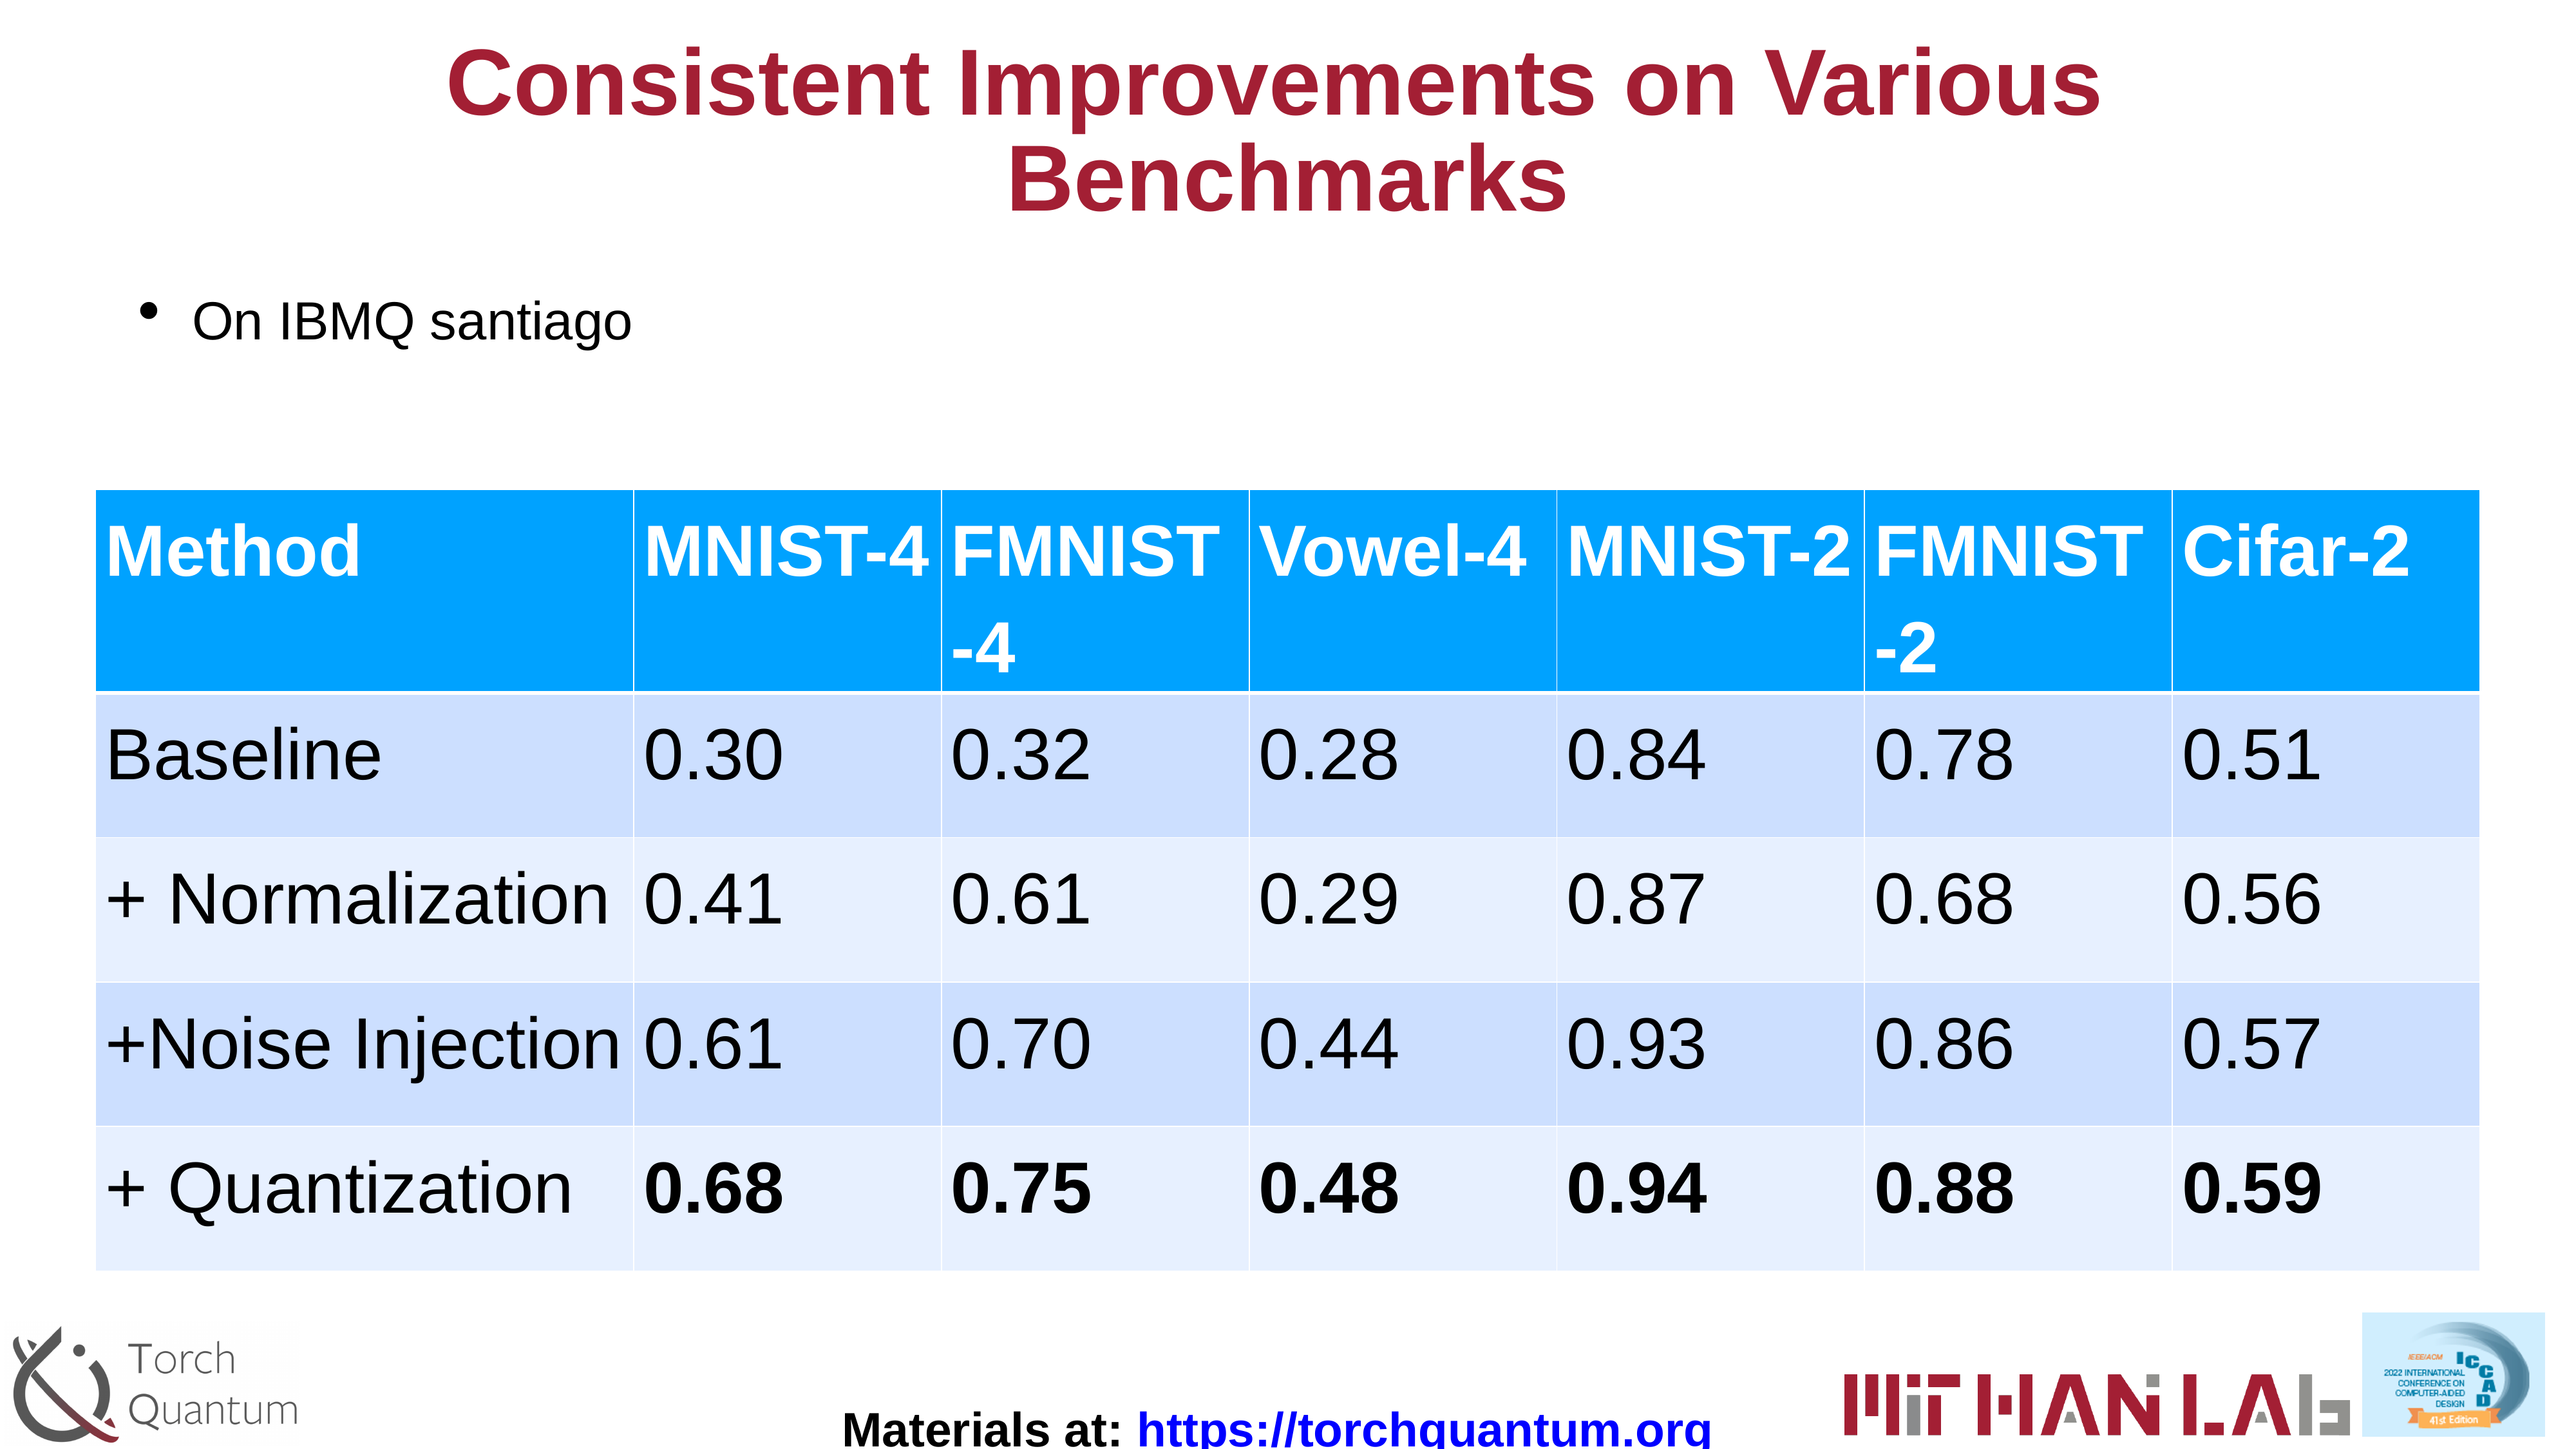

# Consistent Improvements on Various Benchmarks
On IBMQ santiago
| Method | MNIST-4 | FMNIST-4 | Vowel-4 | MNIST-2 | FMNIST-2 | Cifar-2 |
| --- | --- | --- | --- | --- | --- | --- |
| Baseline | 0.30 | 0.32 | 0.28 | 0.84 | 0.78 | 0.51 |
| + Normalization | 0.41 | 0.61 | 0.29 | 0.87 | 0.68 | 0.56 |
| +Noise Injection | 0.61 | 0.70 | 0.44 | 0.93 | 0.86 | 0.57 |
| + Quantization | 0.68 | 0.75 | 0.48 | 0.94 | 0.88 | 0.59 |